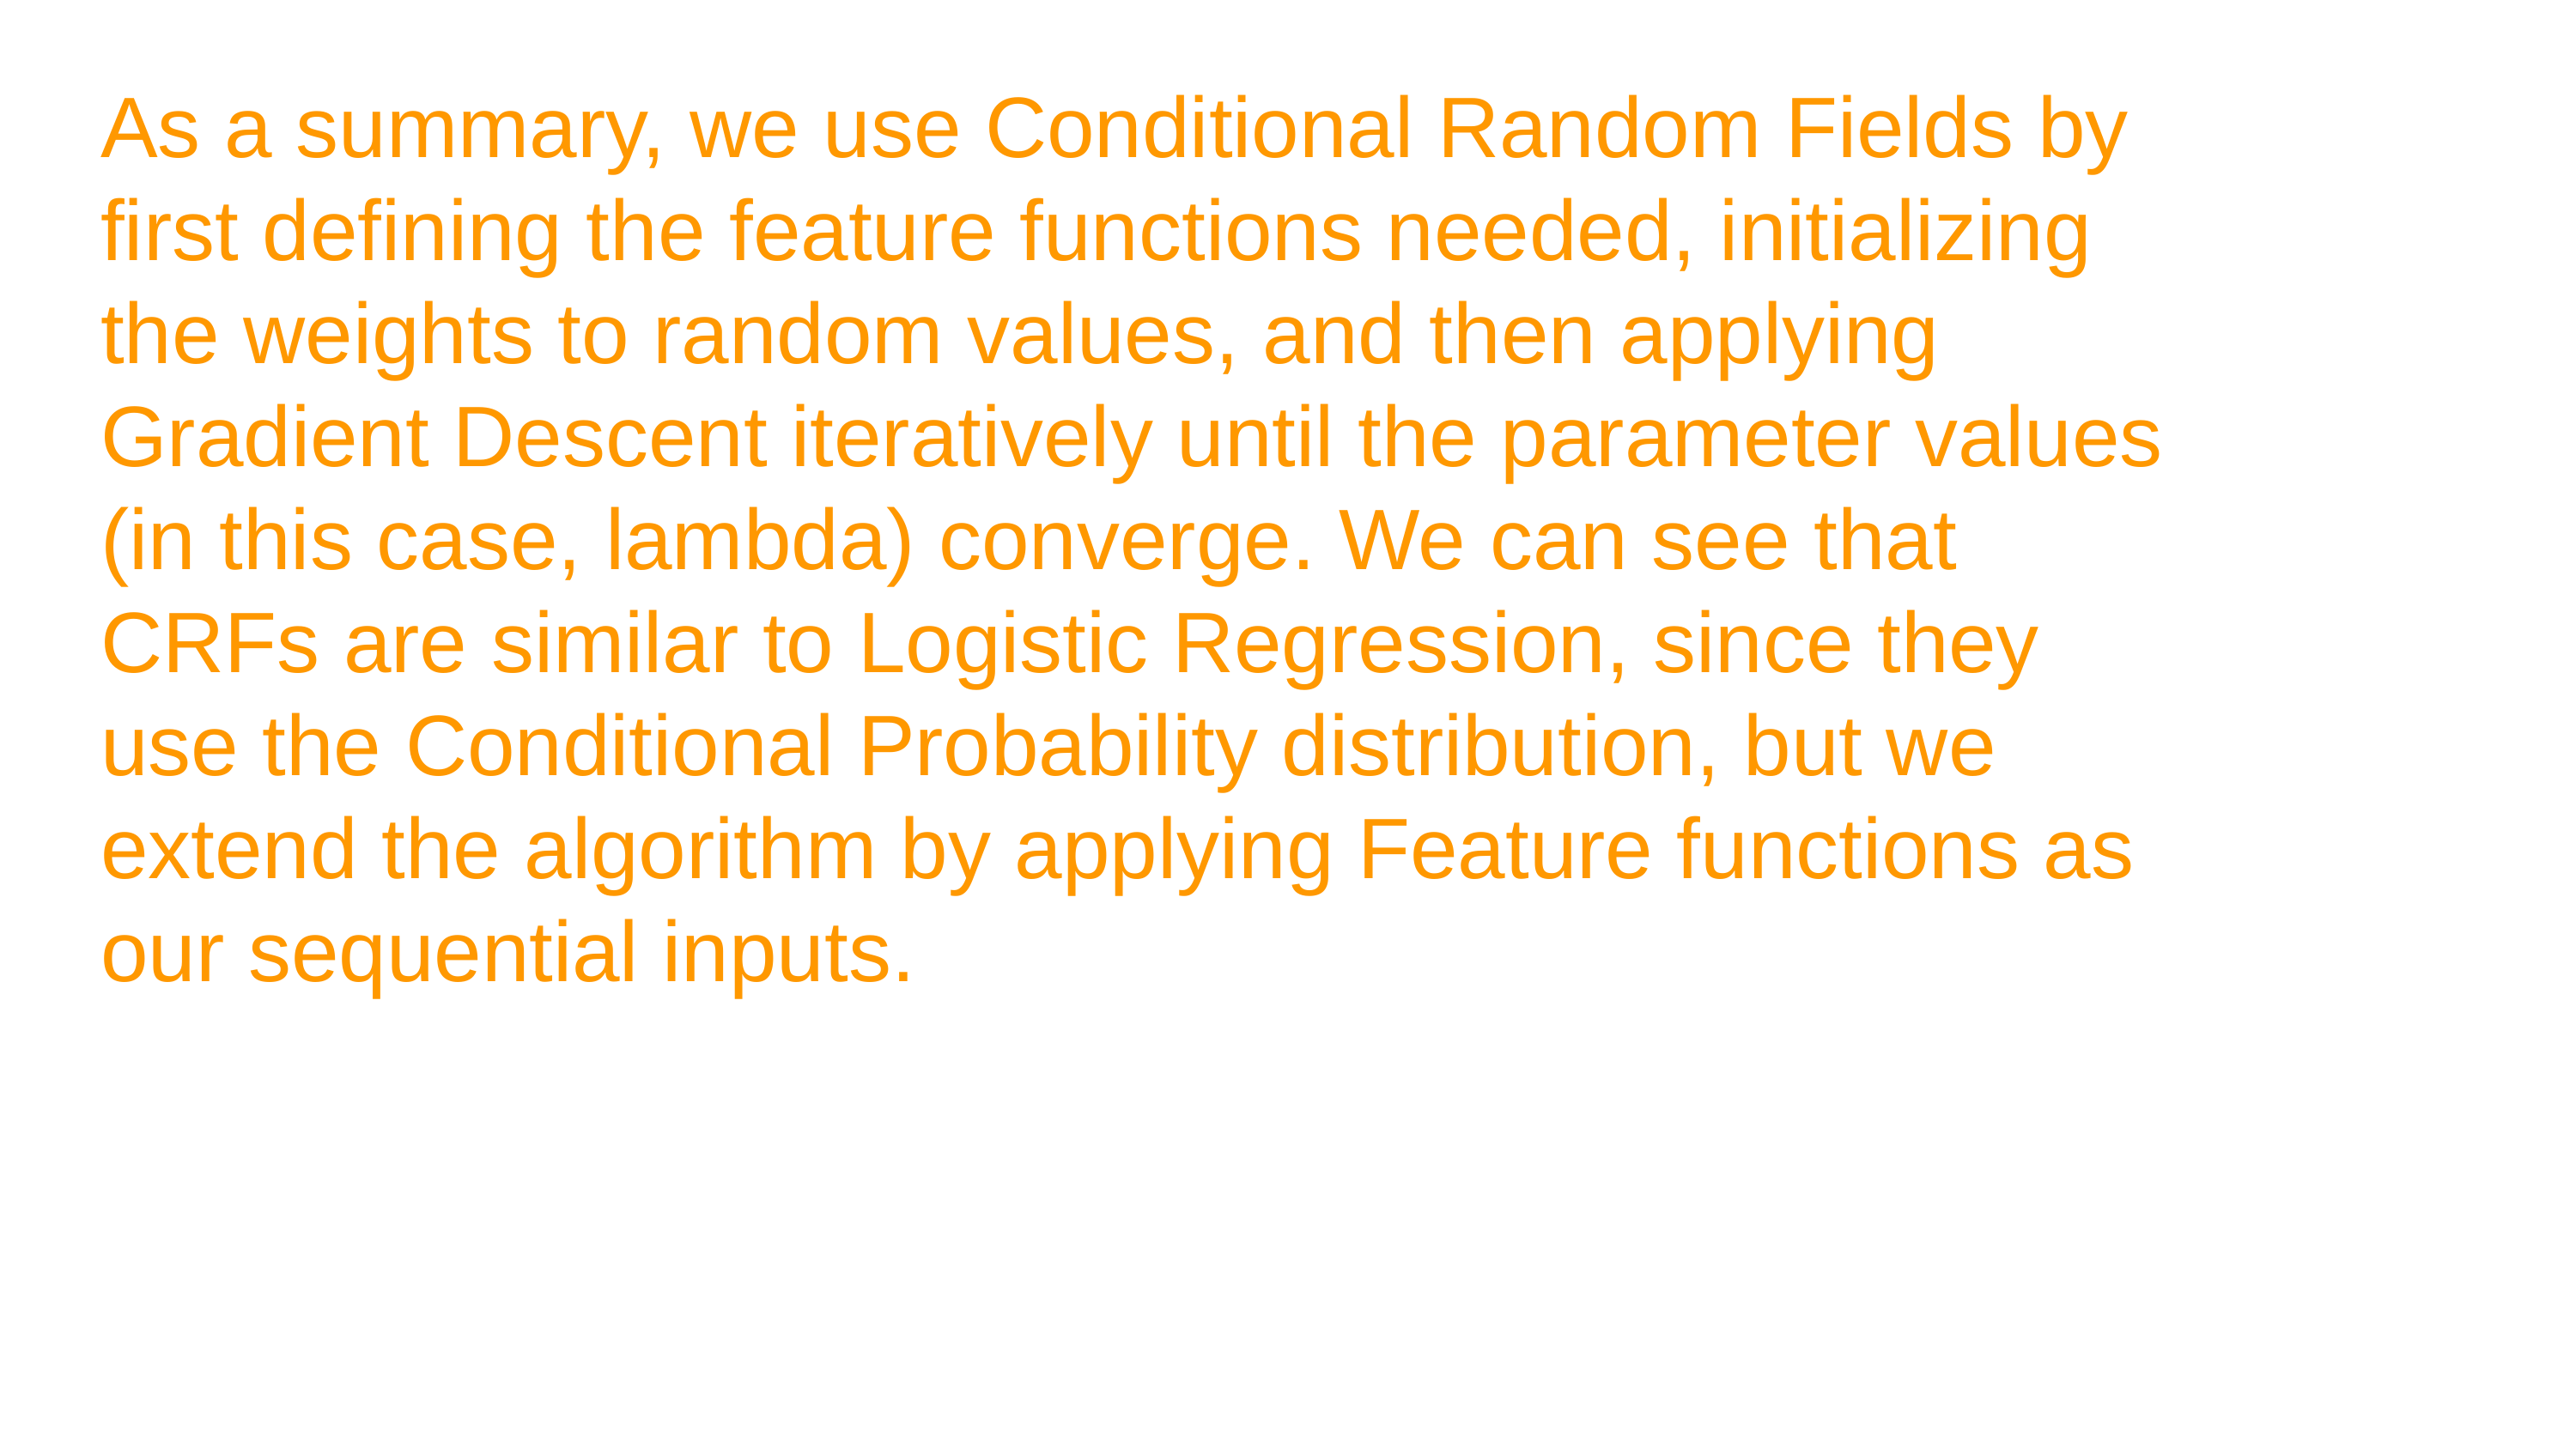

As a summary, we use Conditional Random Fields by first defining the feature functions needed, initializing the weights to random values, and then applying Gradient Descent iteratively until the parameter values (in this case, lambda) converge. We can see that CRFs are similar to Logistic Regression, since they use the Conditional Probability distribution, but we extend the algorithm by applying Feature functions as our sequential inputs.